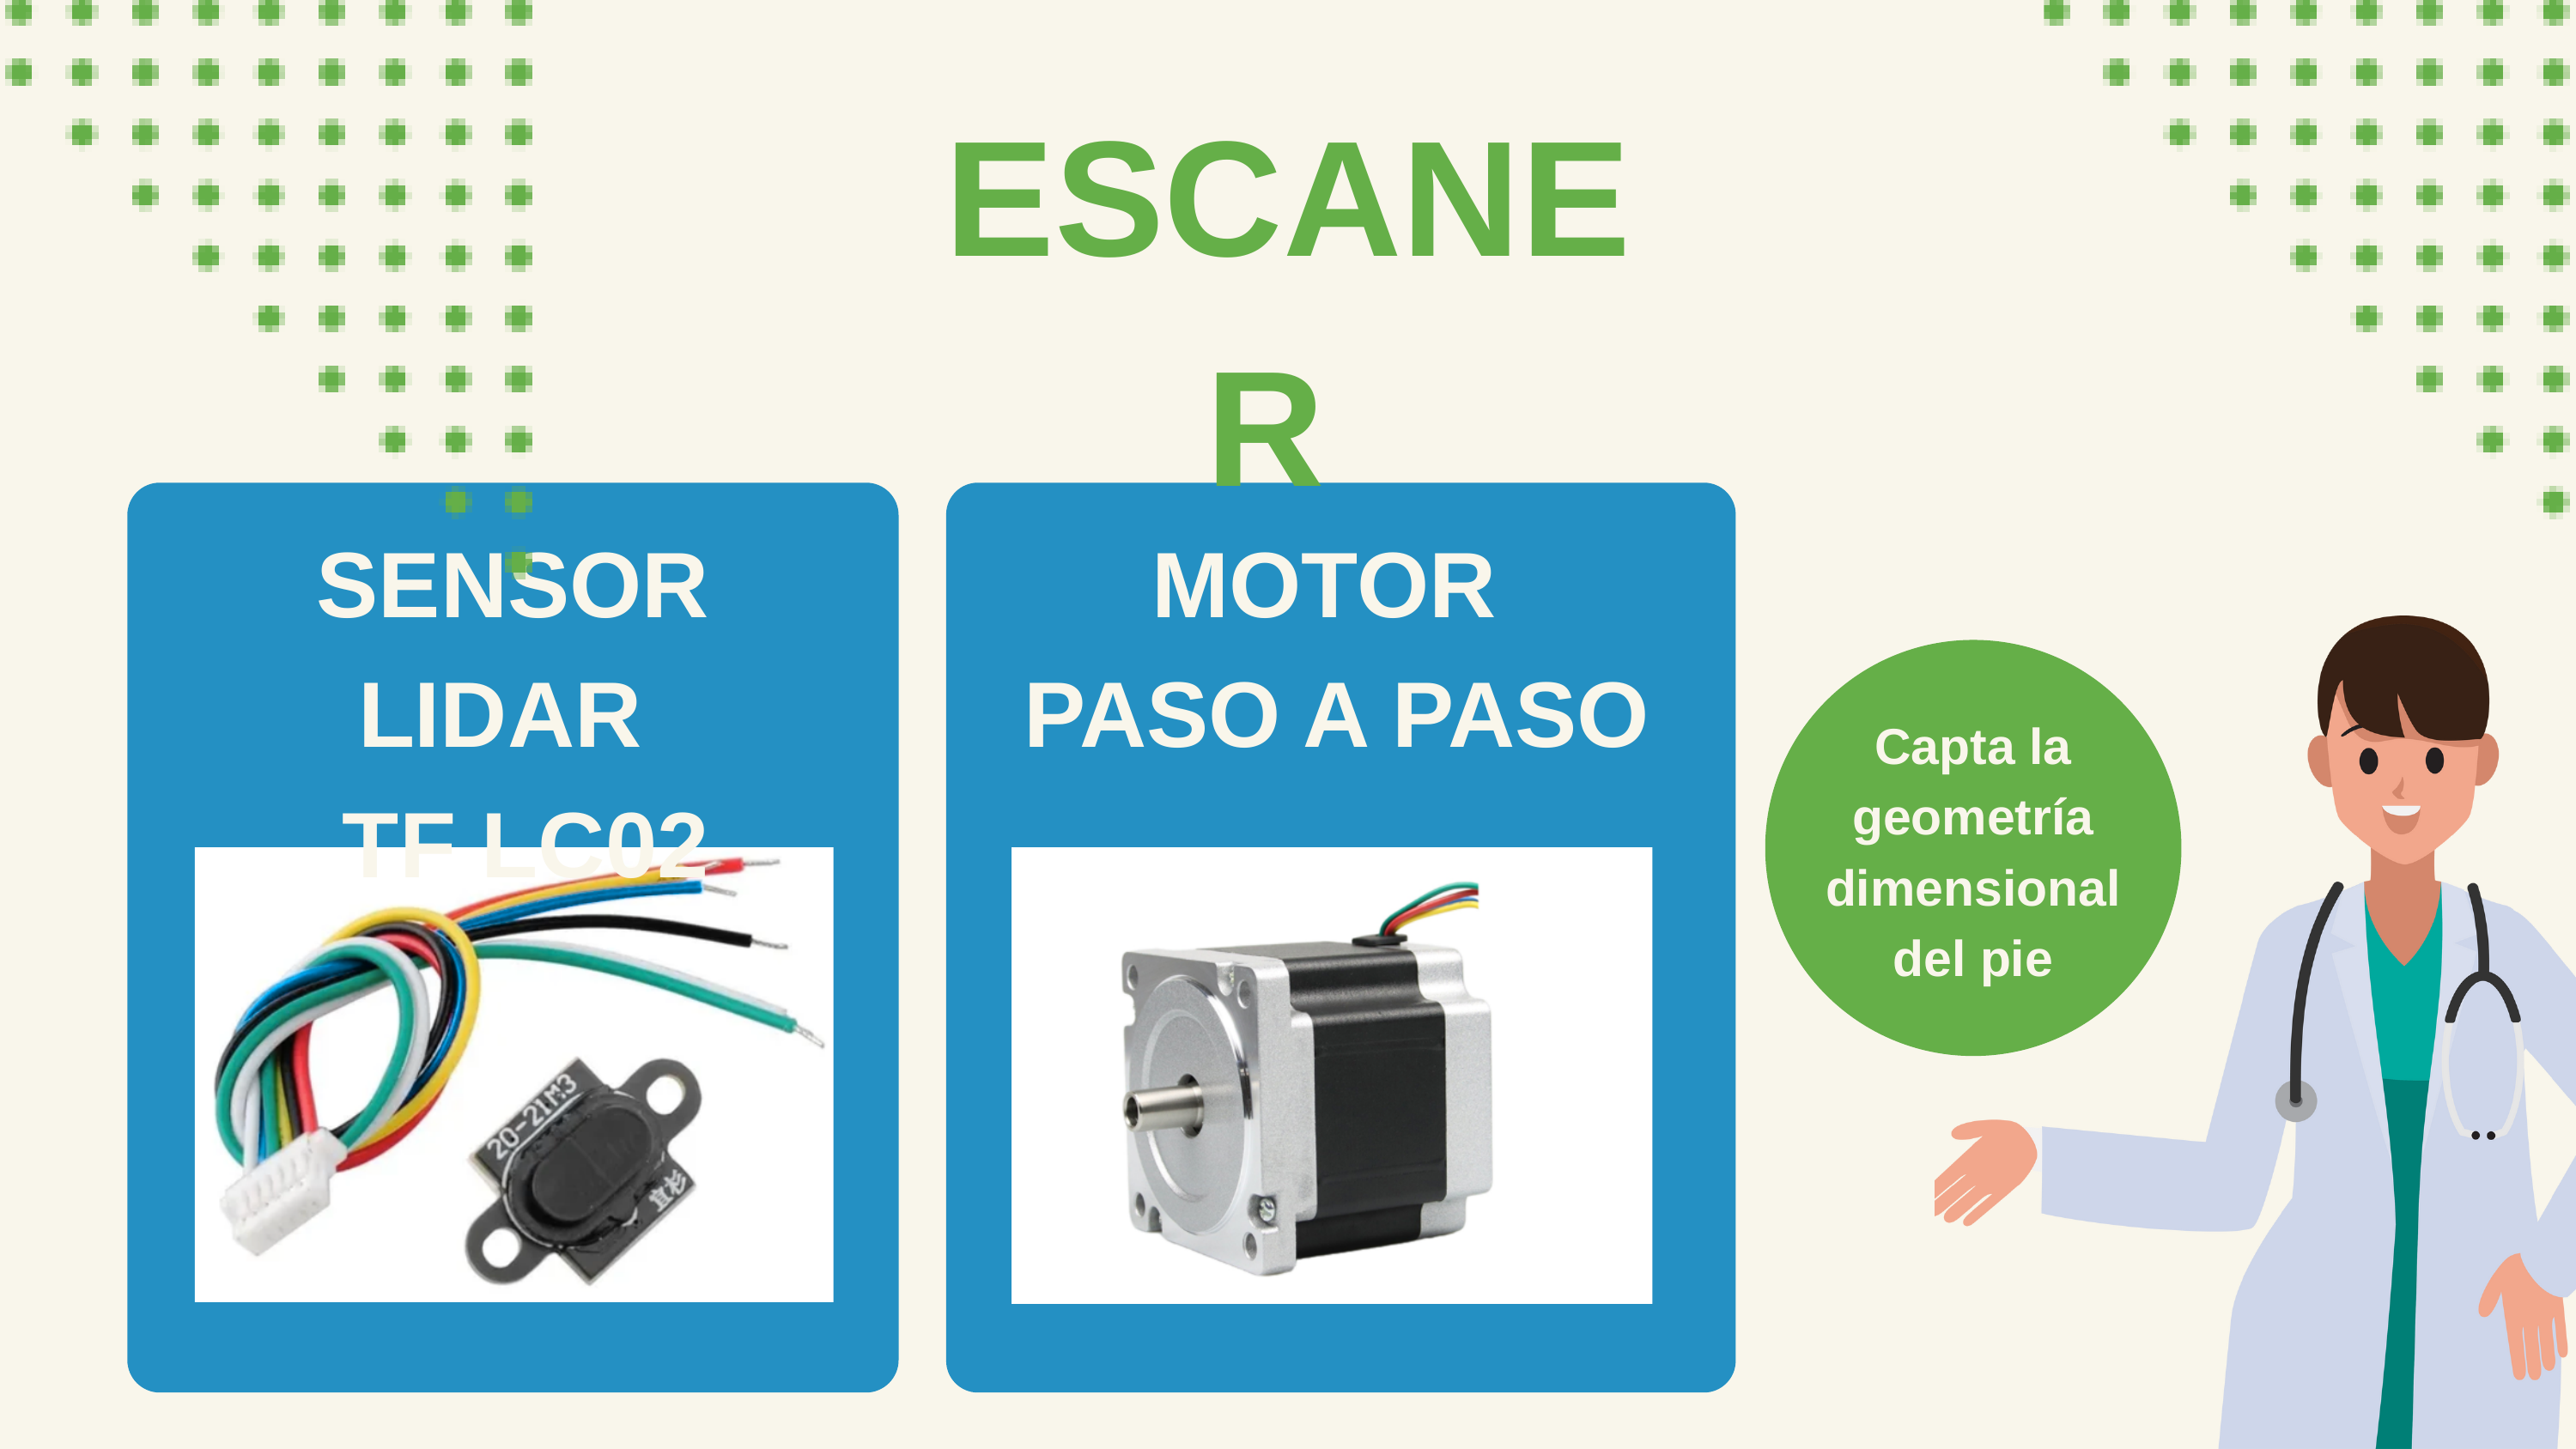

ESCANER

SENSOR LIDAR
 TF LC02
MOTOR
 PASO A PASO

Capta la geometría dimensional del pie